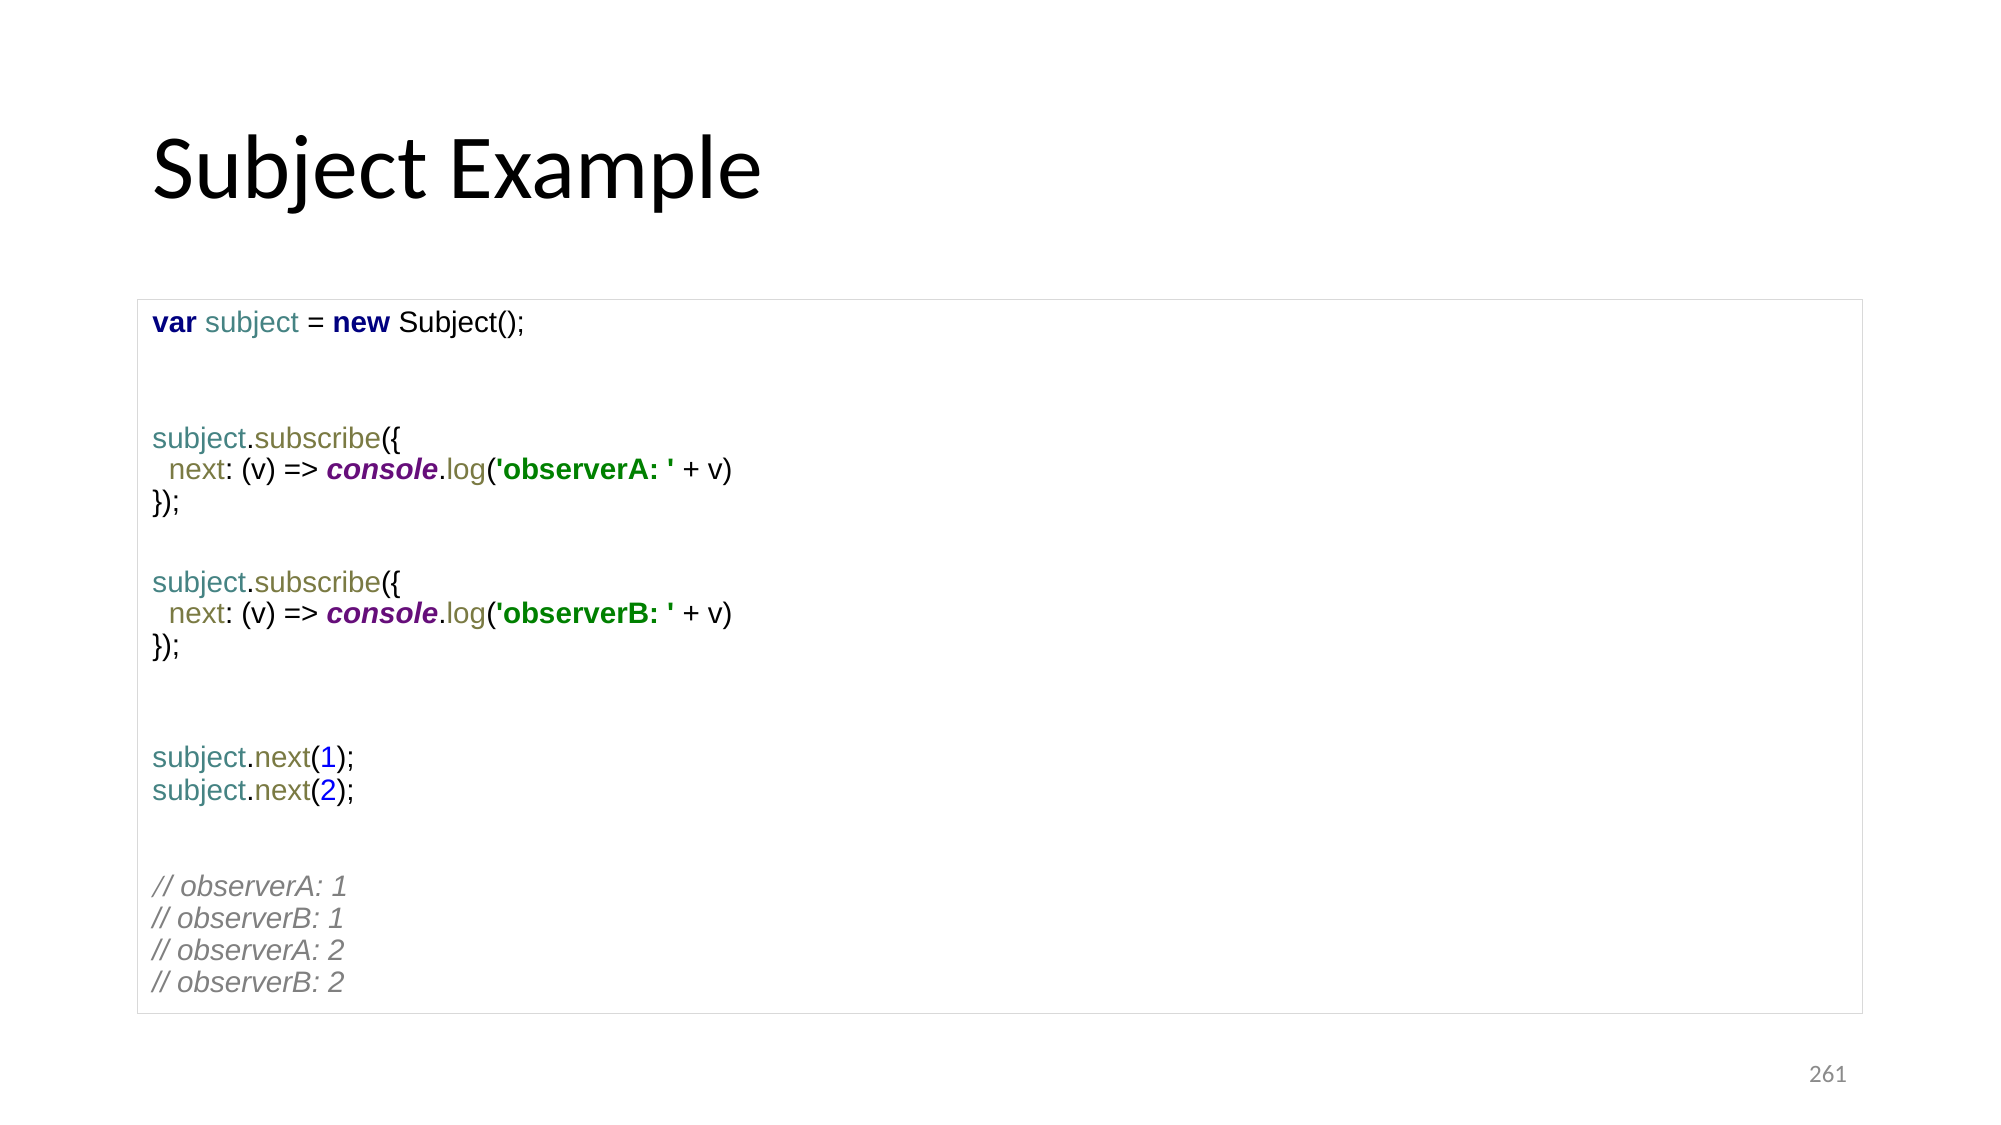

# Subject Example
var subject = new Subject();
subject.subscribe({
  next: (v) => console.log('observerA: ' + v)
});
subject.subscribe({
  next: (v) => console.log('observerB: ' + v)
});
subject.next(1);
subject.next(2);

// observerA: 1
// observerB: 1
// observerA: 2
// observerB: 2
261